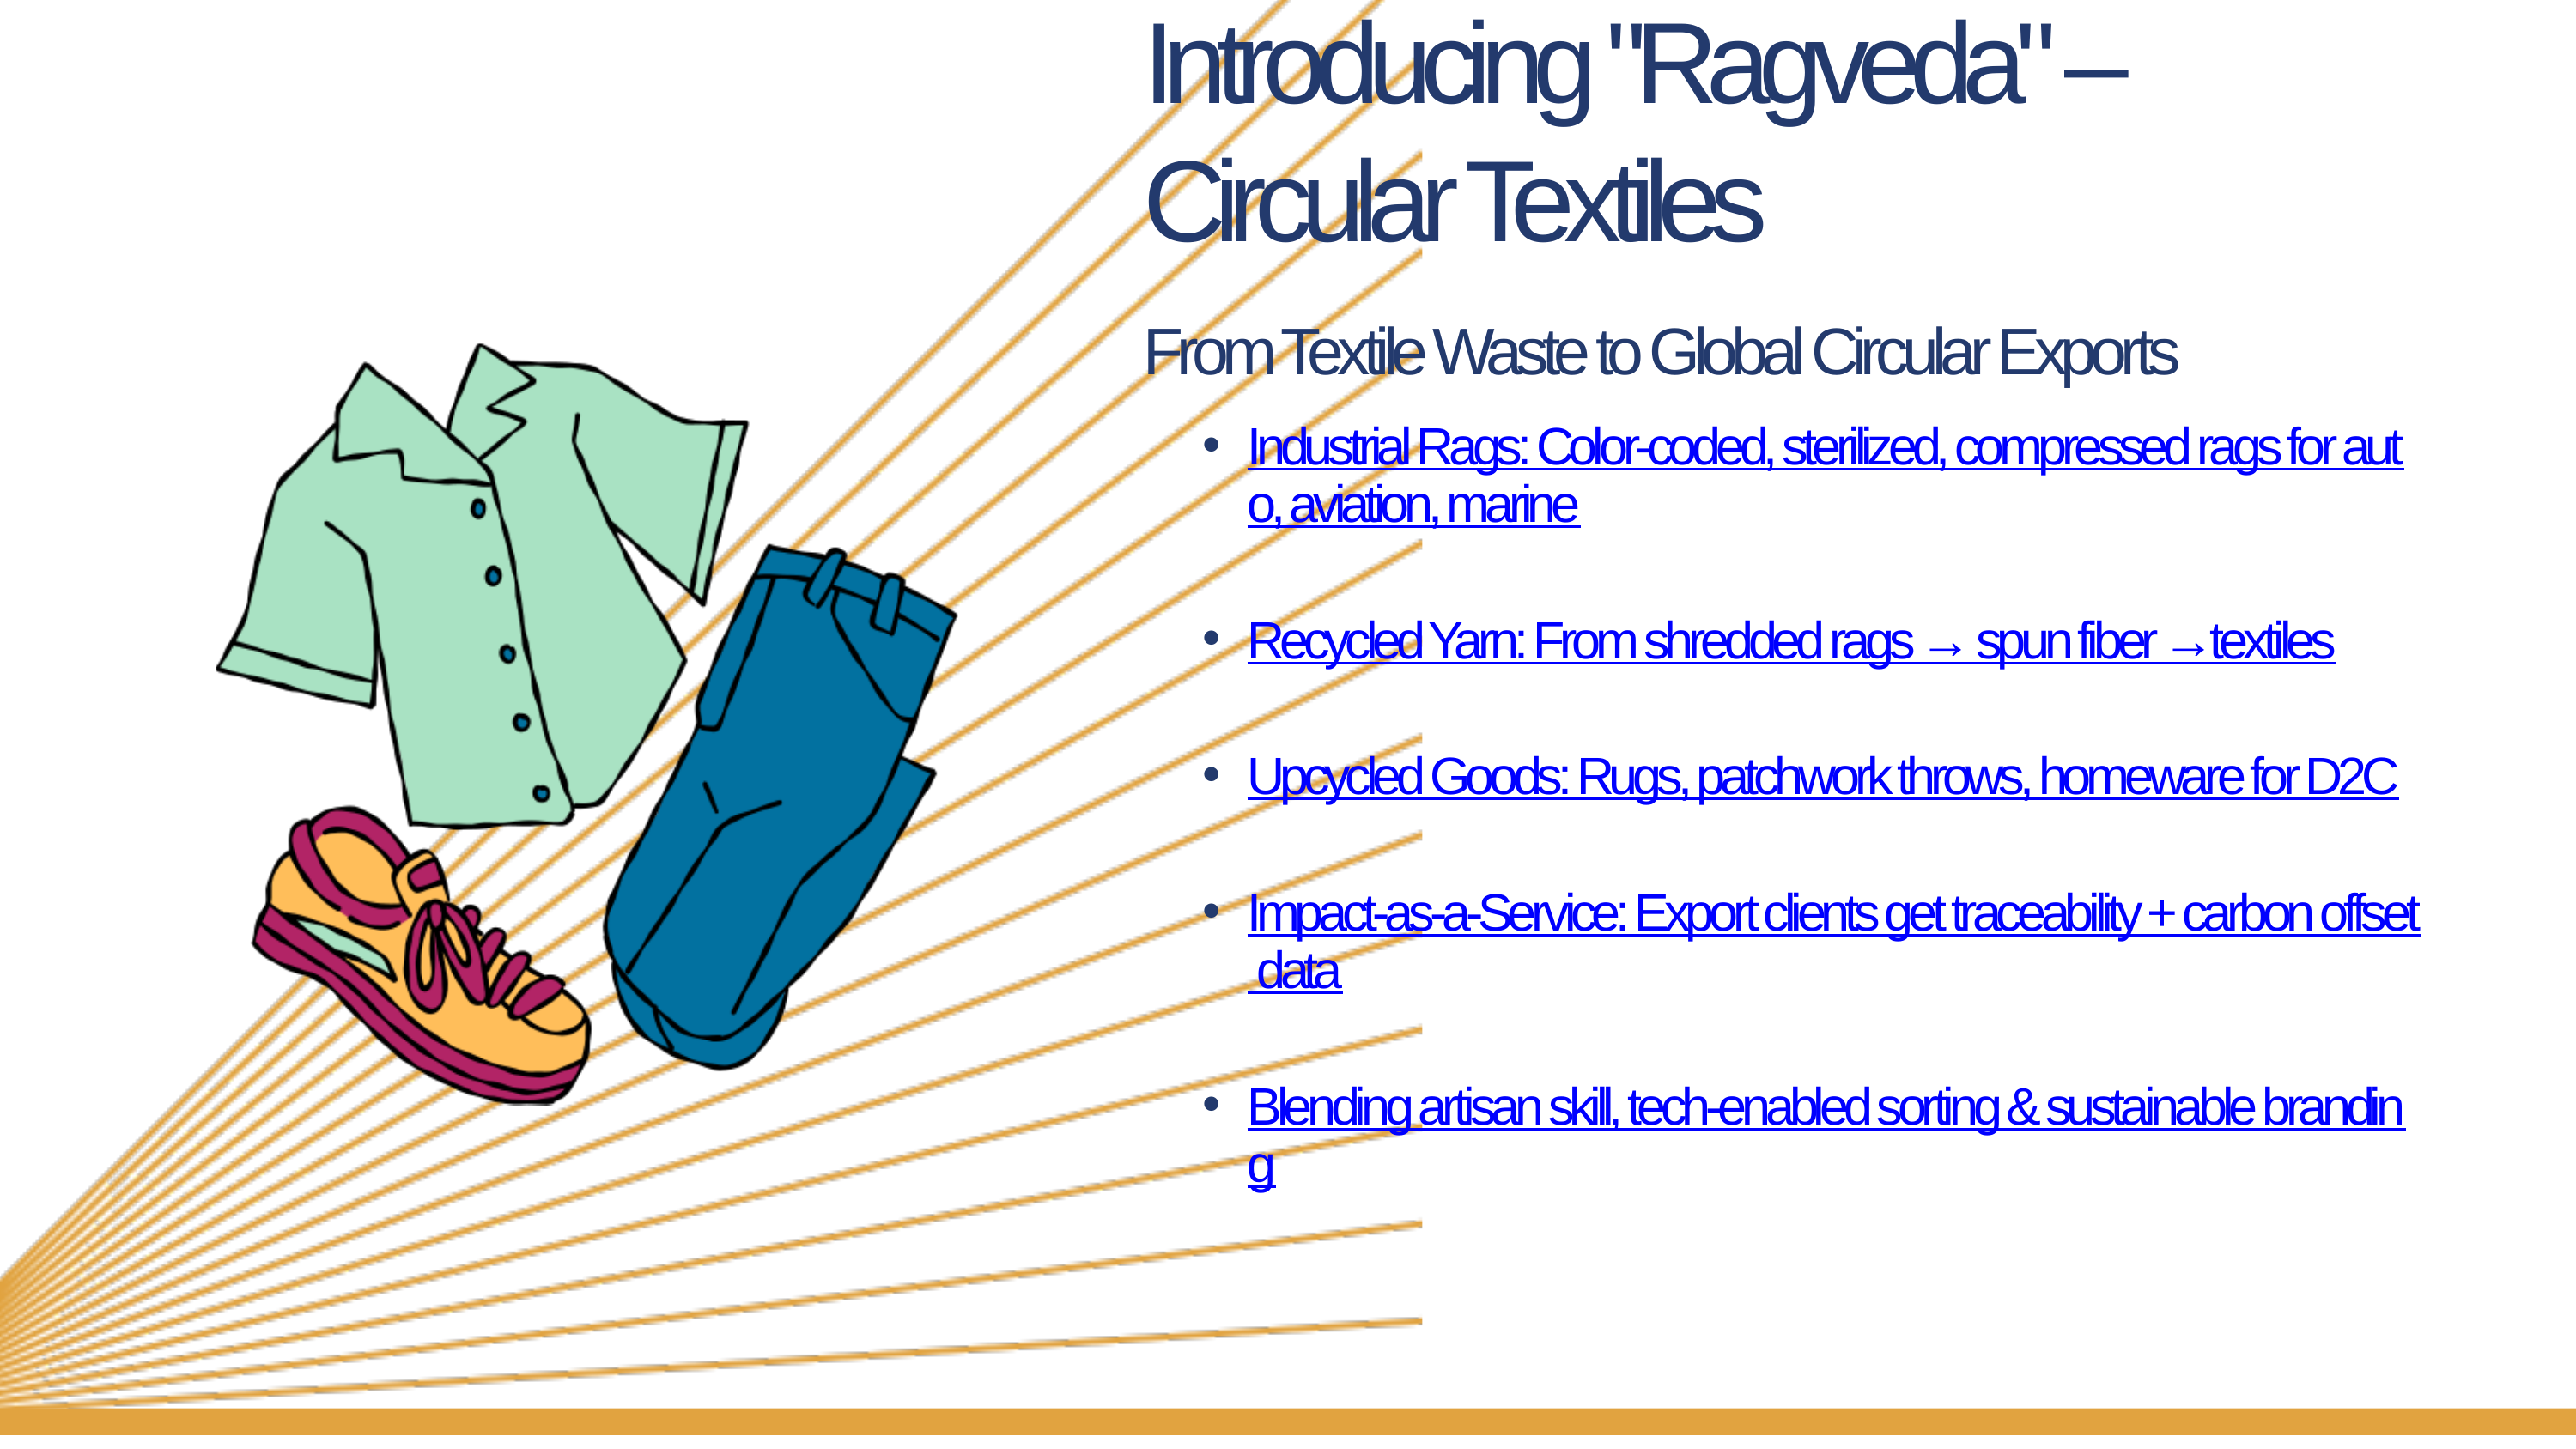

Introducing "Ragveda" – Circular Textiles
From Textile Waste to Global Circular Exports

Industrial Rags: Color-coded, sterilized, compressed rags for auto, aviation, marine

Recycled Yarn: From shredded rags → spun fiber →textiles

Upcycled Goods: Rugs, patchwork throws, homeware for D2C

Impact-as-a-Service: Export clients get traceability + carbon offset data

Blending artisan skill, tech-enabled sorting & sustainable branding